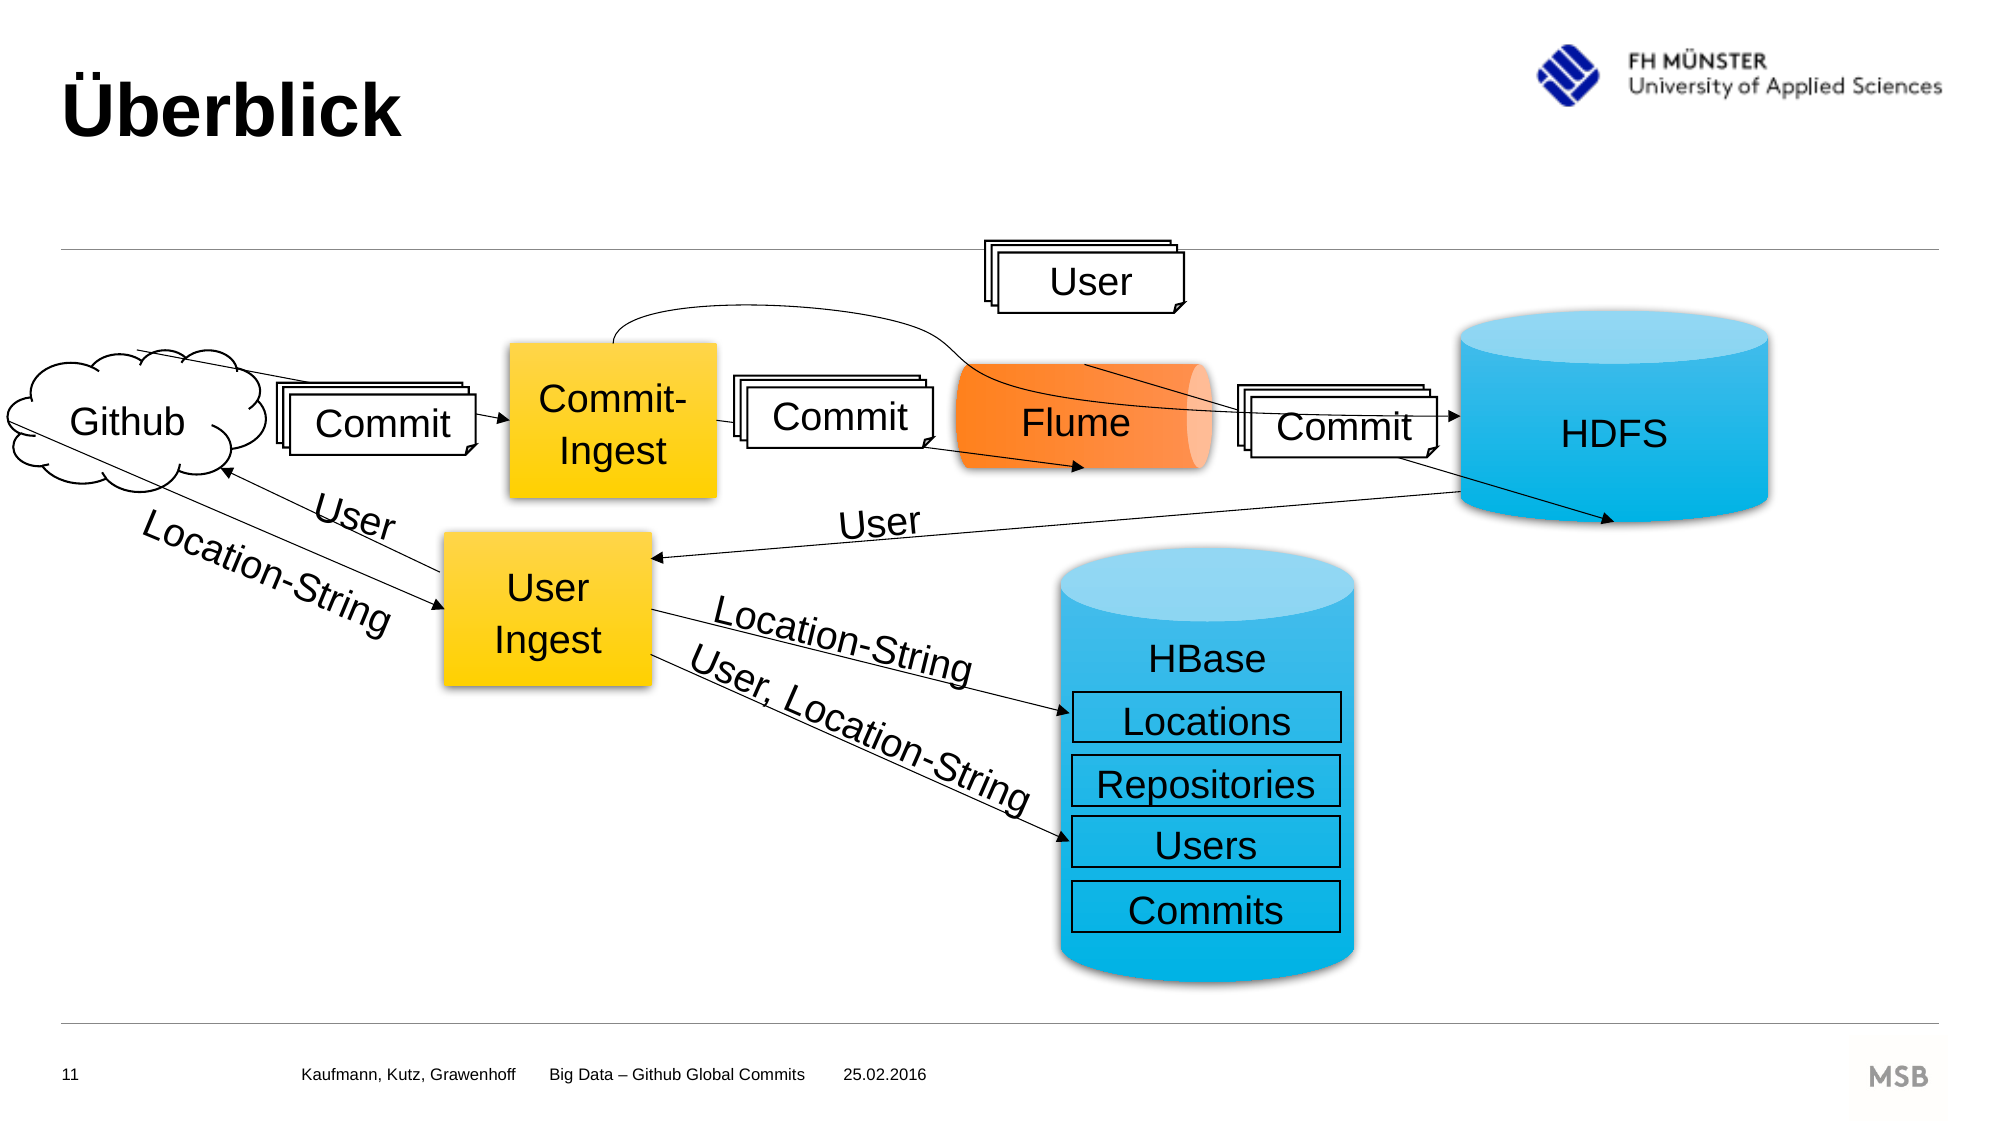

# Überblick

User

HDFS
Commit-Ingest
Github

Flume

Commit

Commit
Commit
User
User
User Ingest
Location-String
HBase
Location-String
Locations
User, Location-String
Repositories
Users
Commits
Kaufmann, Kutz, Grawenhoff  Big Data – Github Global Commits   25.02.2016